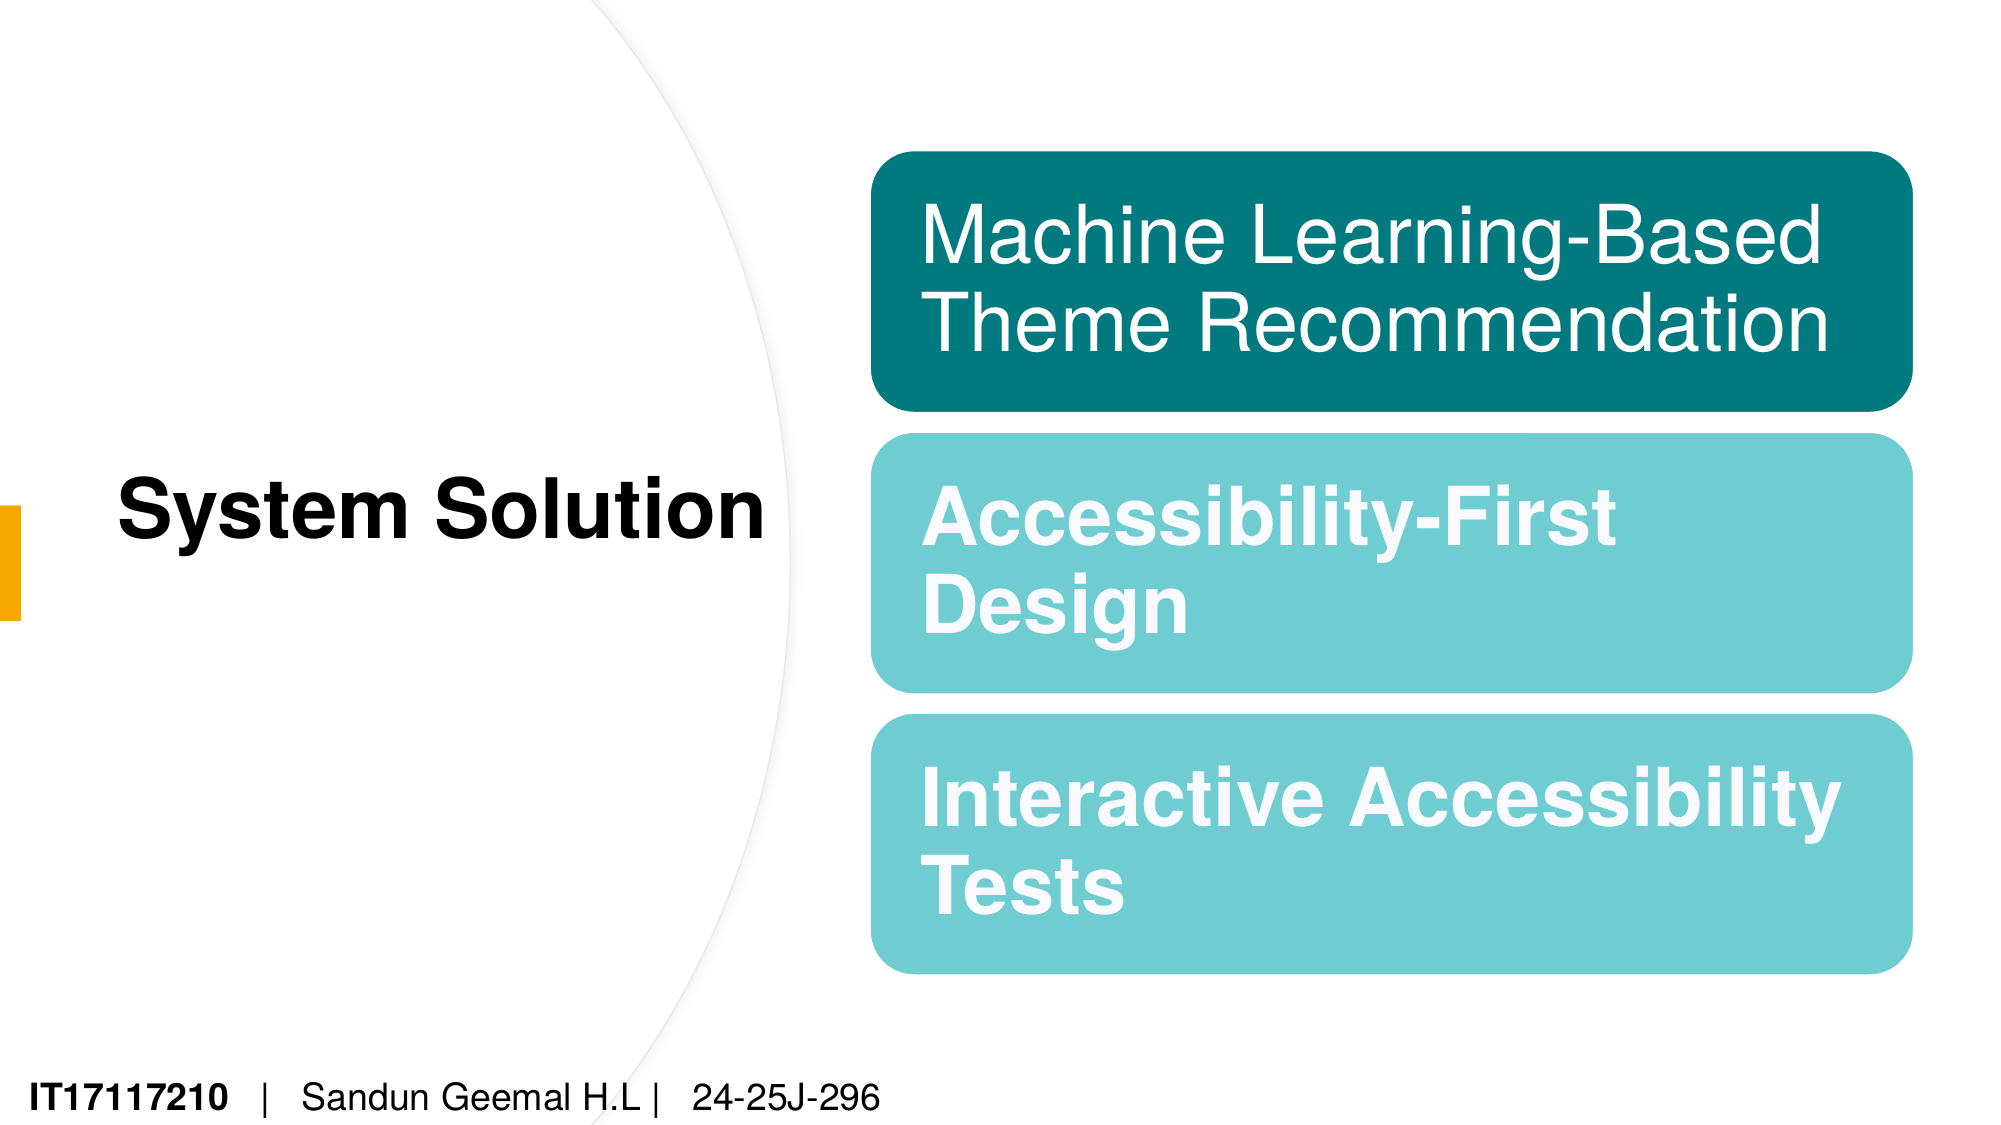

Machine Learning-Based Theme Recommendation
Accessibility-First Design
Interactive Accessibility Tests

# System Solution

IT17117210 | Sandun Geemal H.L | 24-25J-296​
IT17117210   |   Sandun Geemal H.L |   24-25J-296